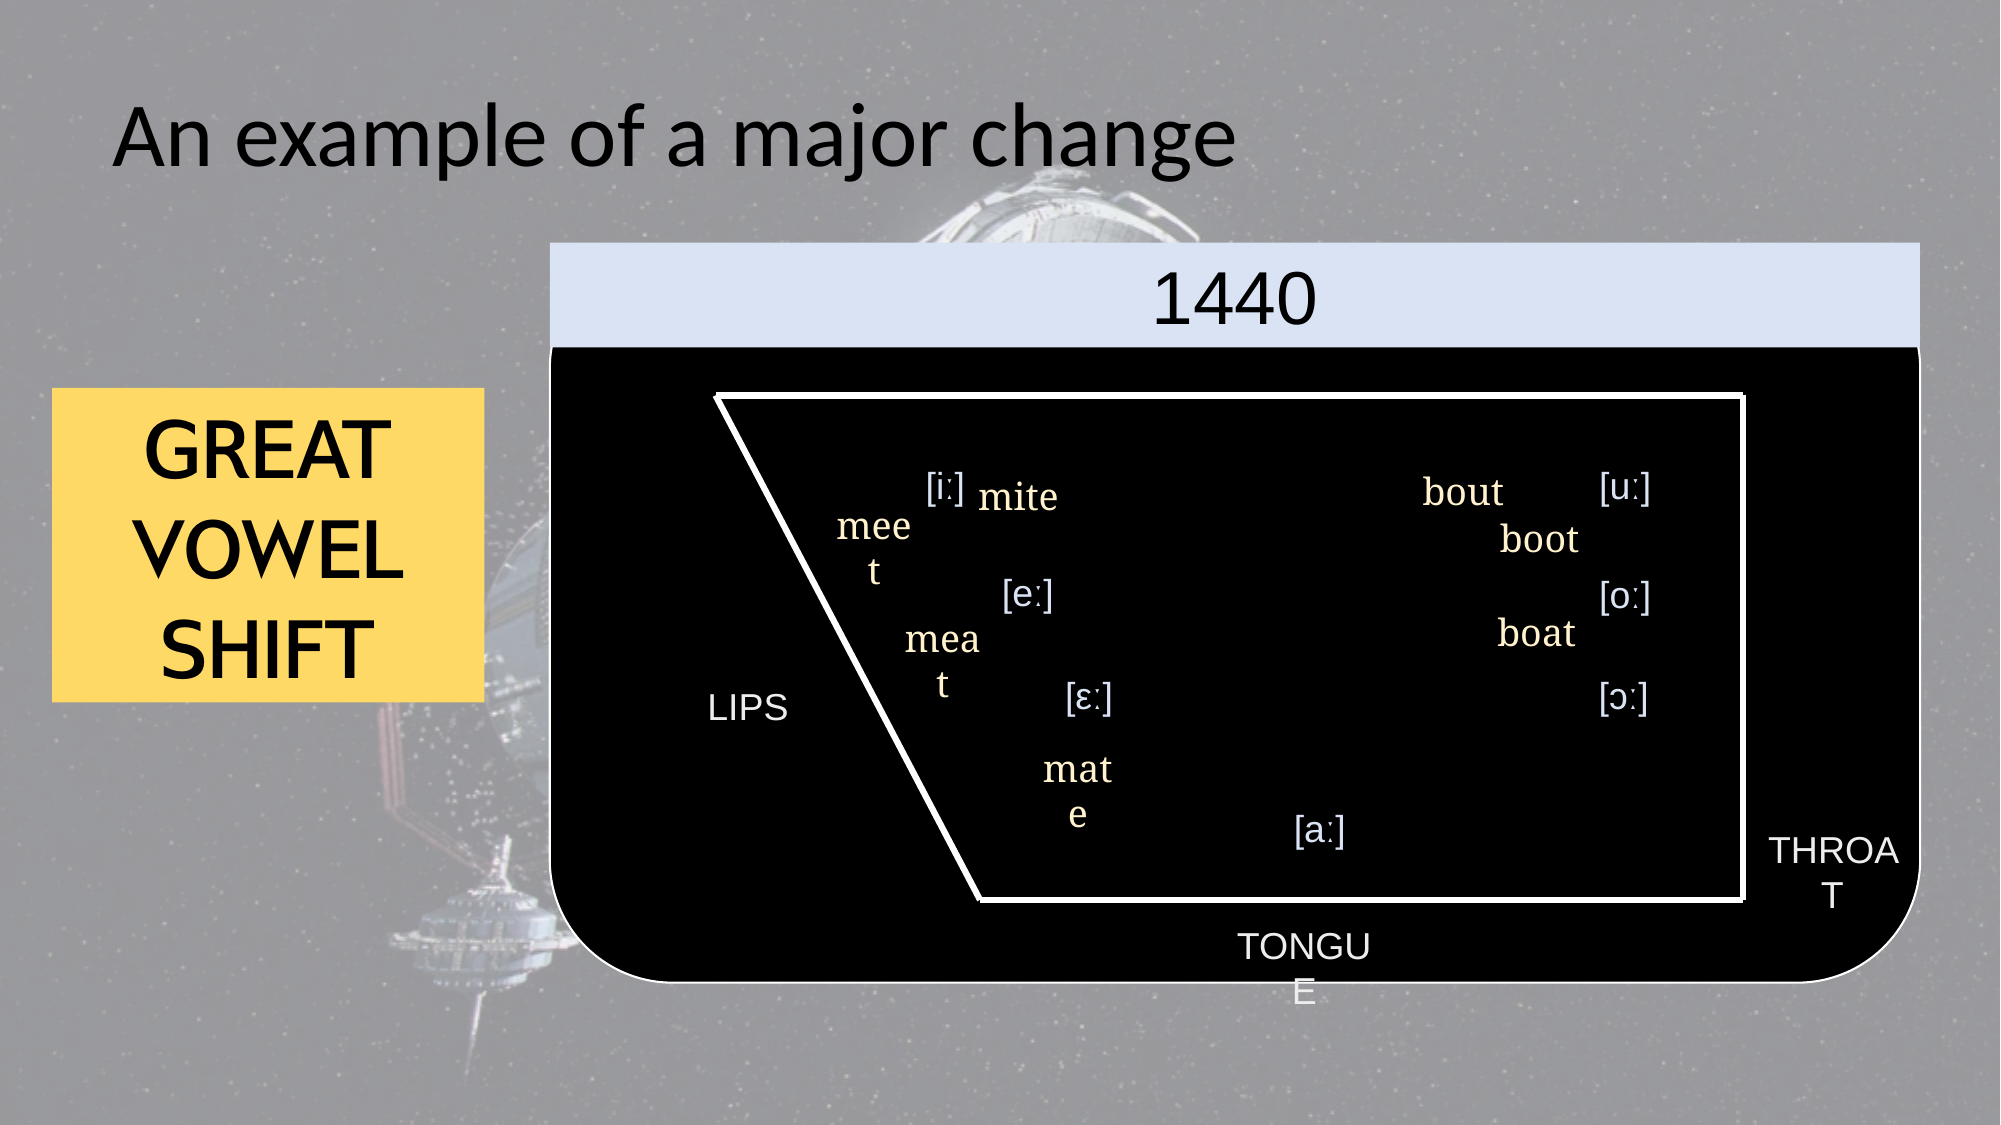

# An example of a major change
1440

GREAT
VOWEL
SHIFT
[iː]
[uː]
bout
mite
meet
boot
[eː]
[oː]
boat
meat
[ɔː]
[εː]
LIPS
mate
[aː]
THROAT
TONGUE